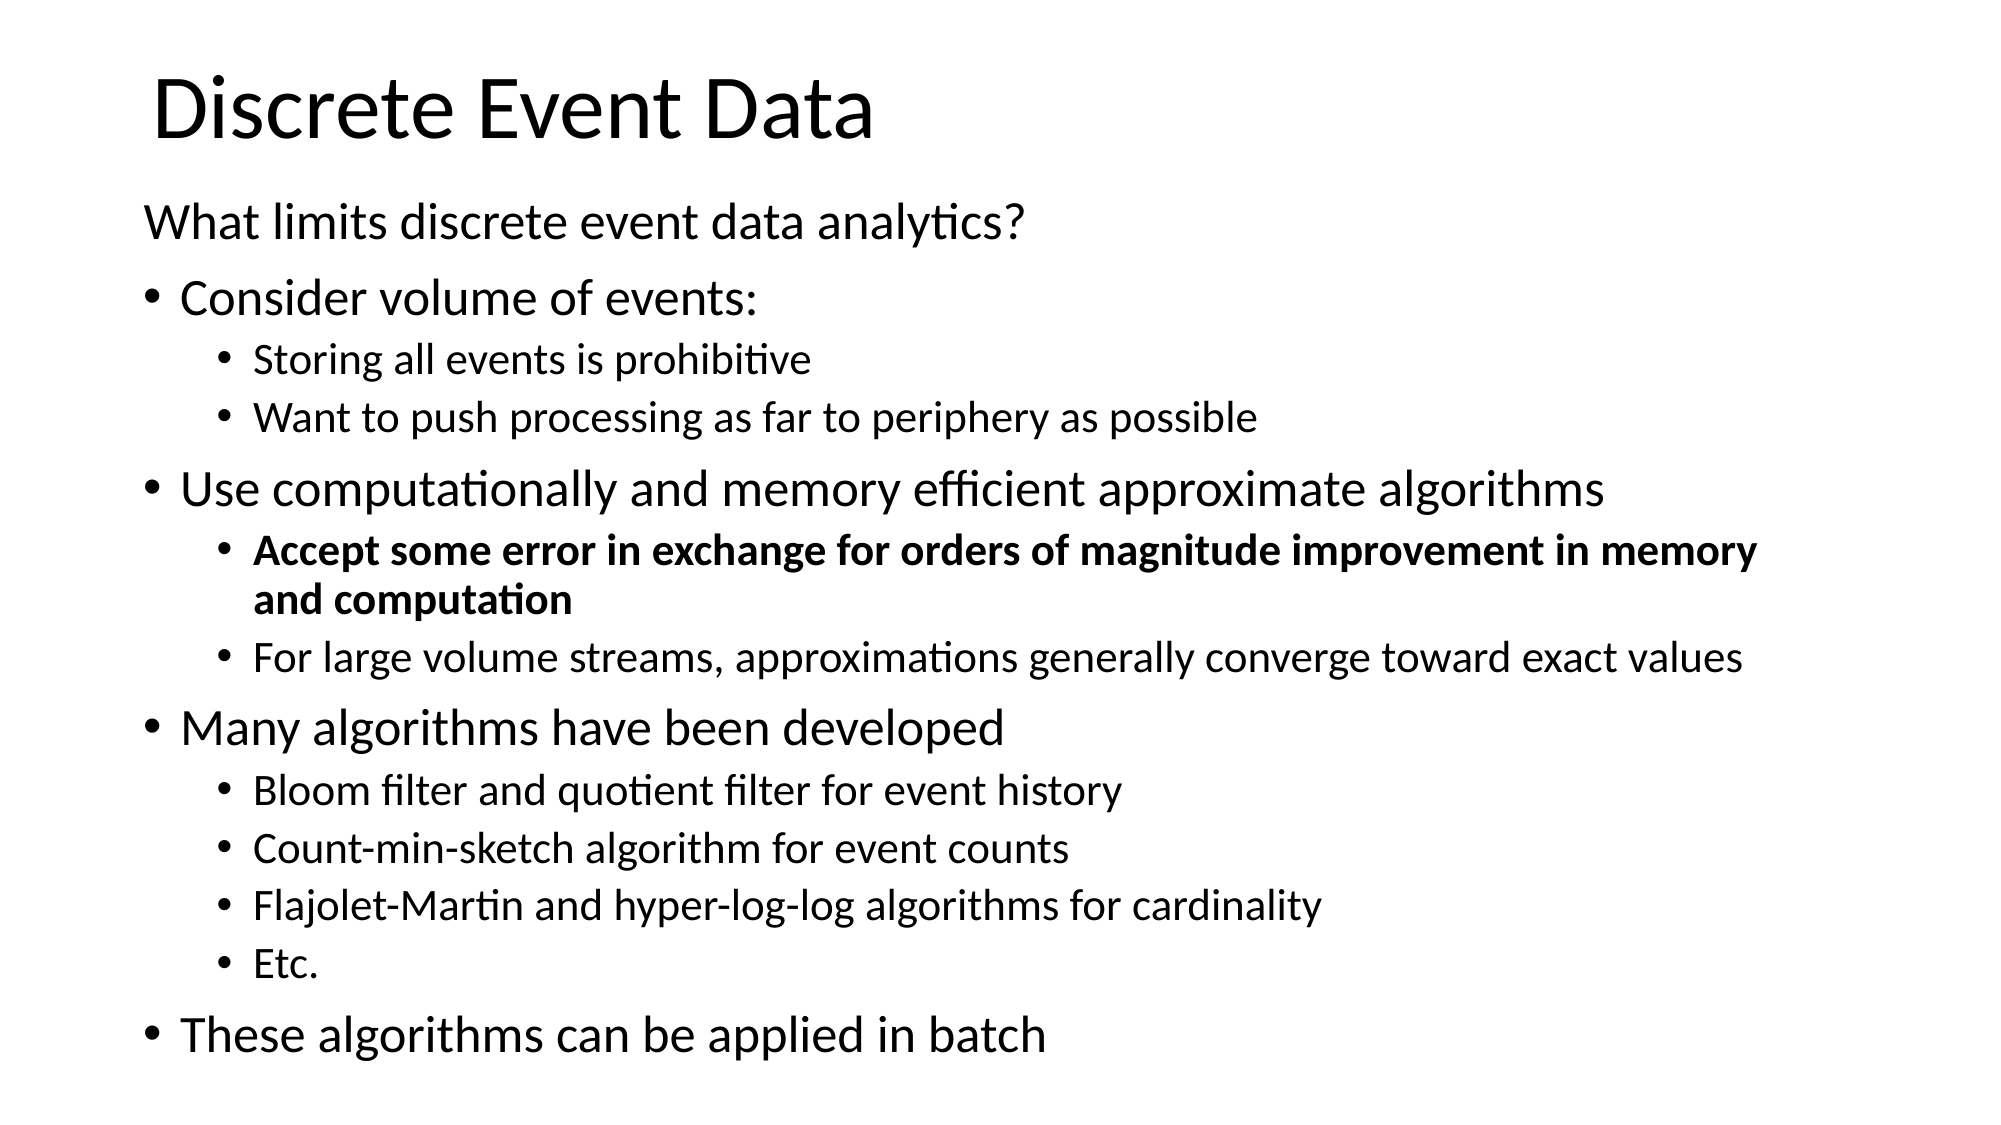

Discrete Event Data
What limits discrete event data analytics?
Consider volume of events:
Storing all events is prohibitive
Want to push processing as far to periphery as possible
Use computationally and memory efficient approximate algorithms
Accept some error in exchange for orders of magnitude improvement in memory and computation
For large volume streams, approximations generally converge toward exact values
Many algorithms have been developed
Bloom filter and quotient filter for event history
Count-min-sketch algorithm for event counts
Flajolet-Martin and hyper-log-log algorithms for cardinality
Etc.
These algorithms can be applied in batch